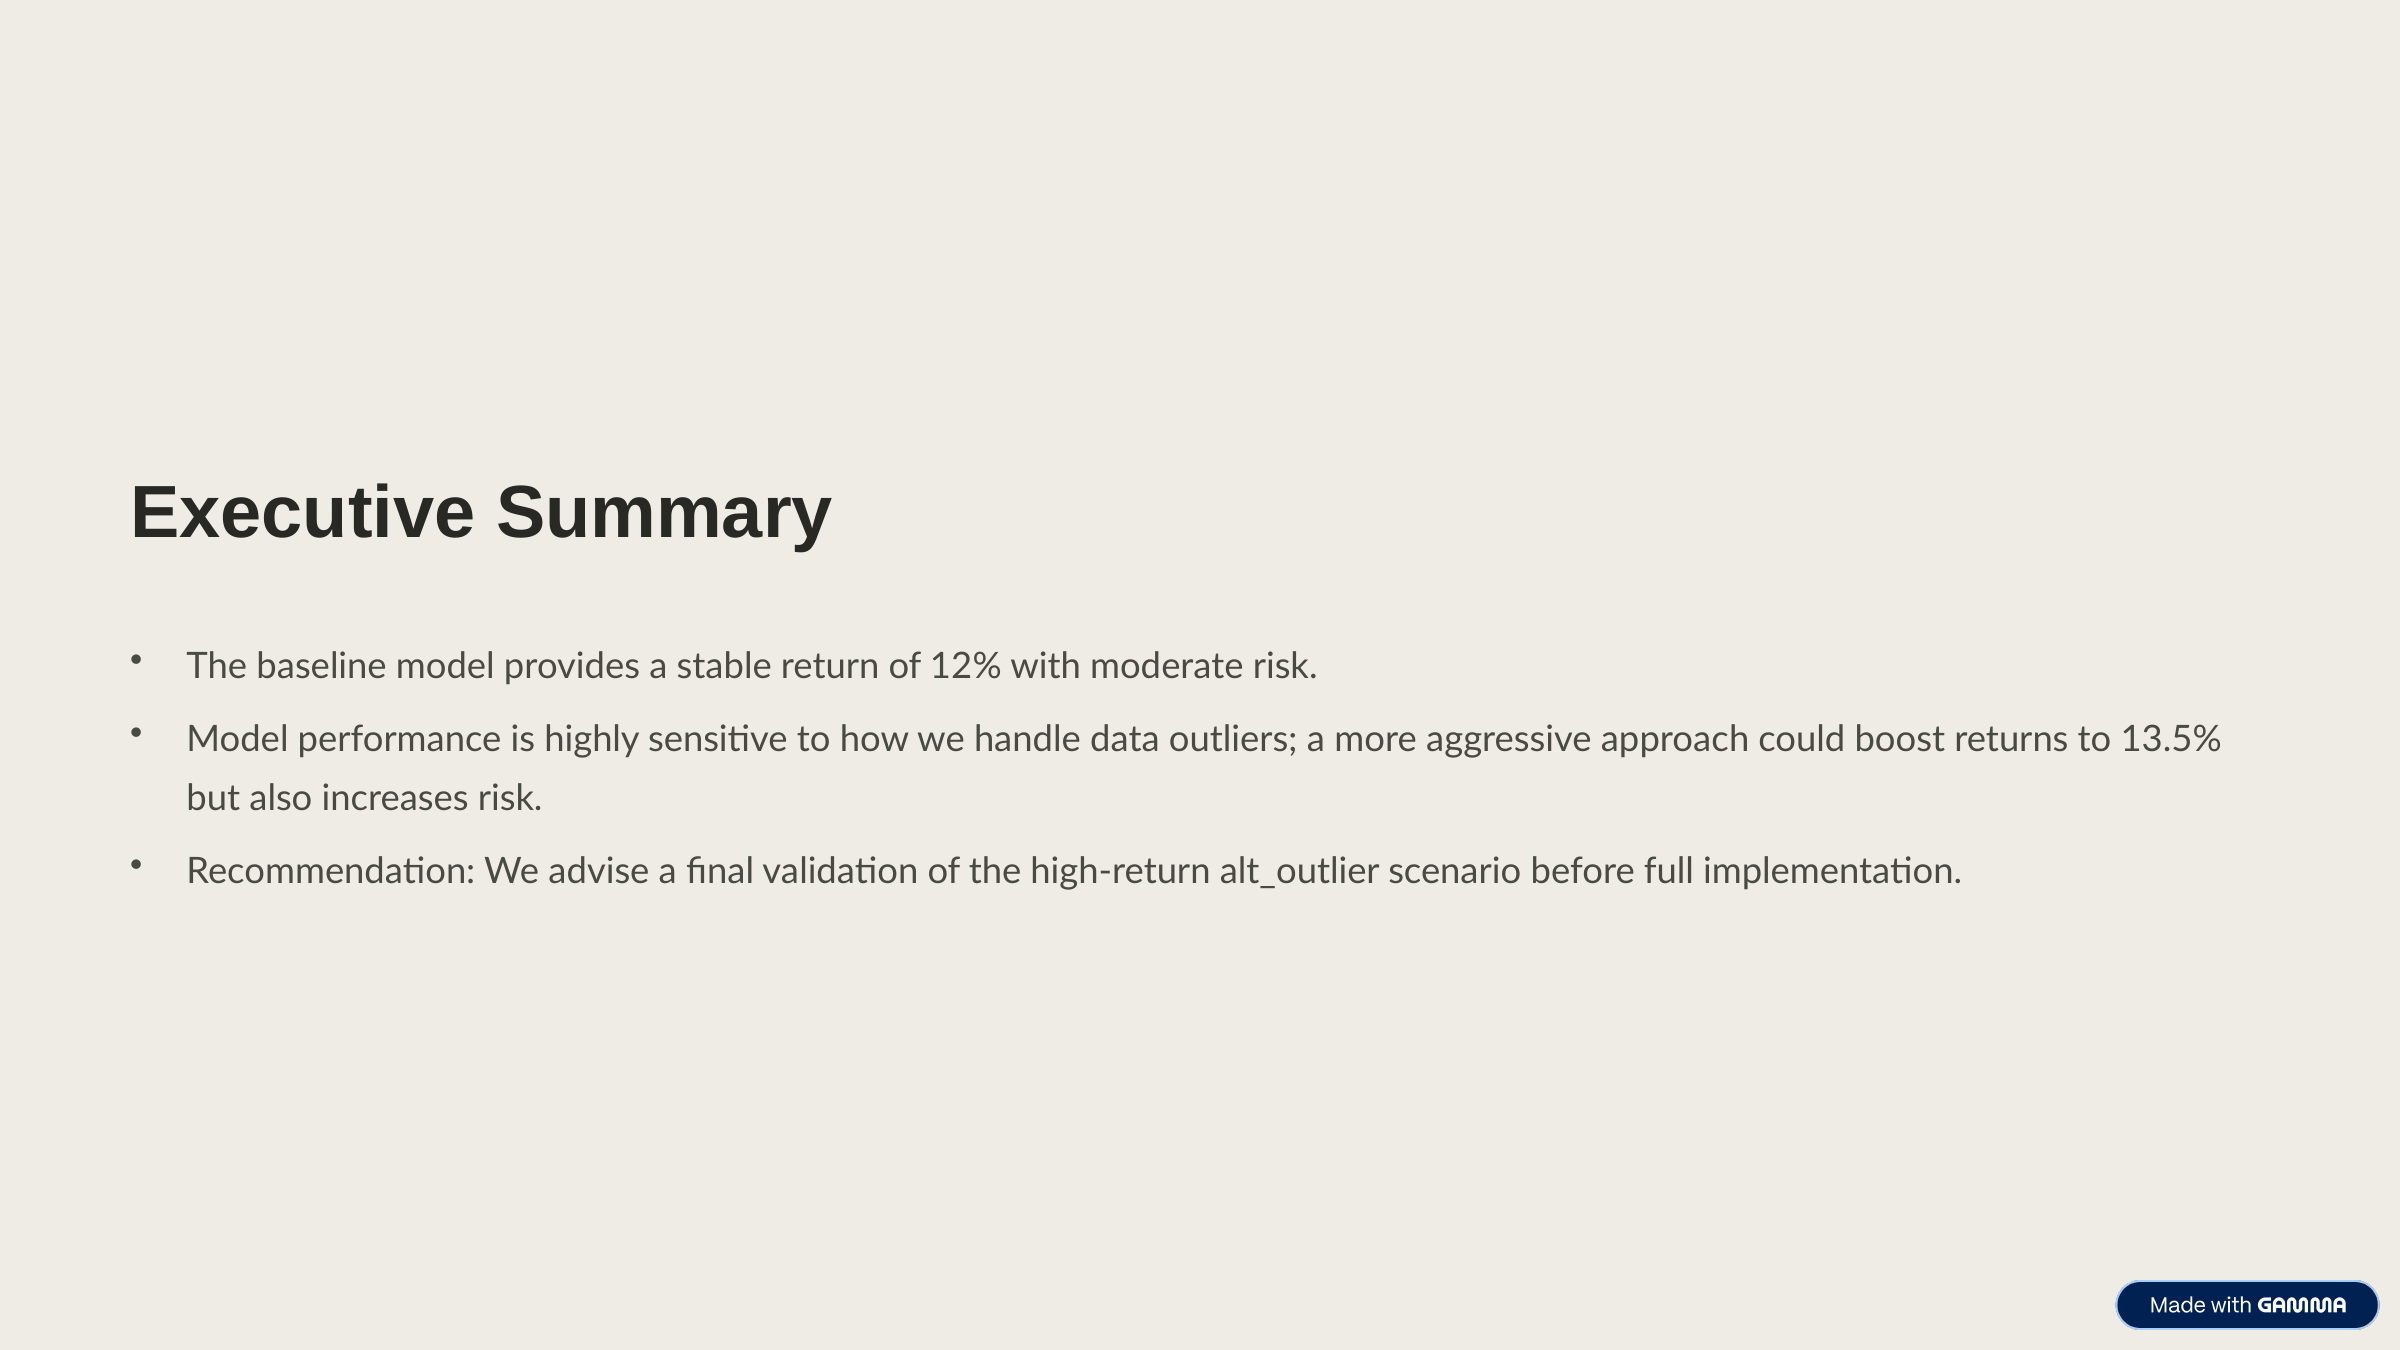

Executive Summary
The baseline model provides a stable return of 12% with moderate risk.
Model performance is highly sensitive to how we handle data outliers; a more aggressive approach could boost returns to 13.5% but also increases risk.
Recommendation: We advise a final validation of the high-return alt_outlier scenario before full implementation.